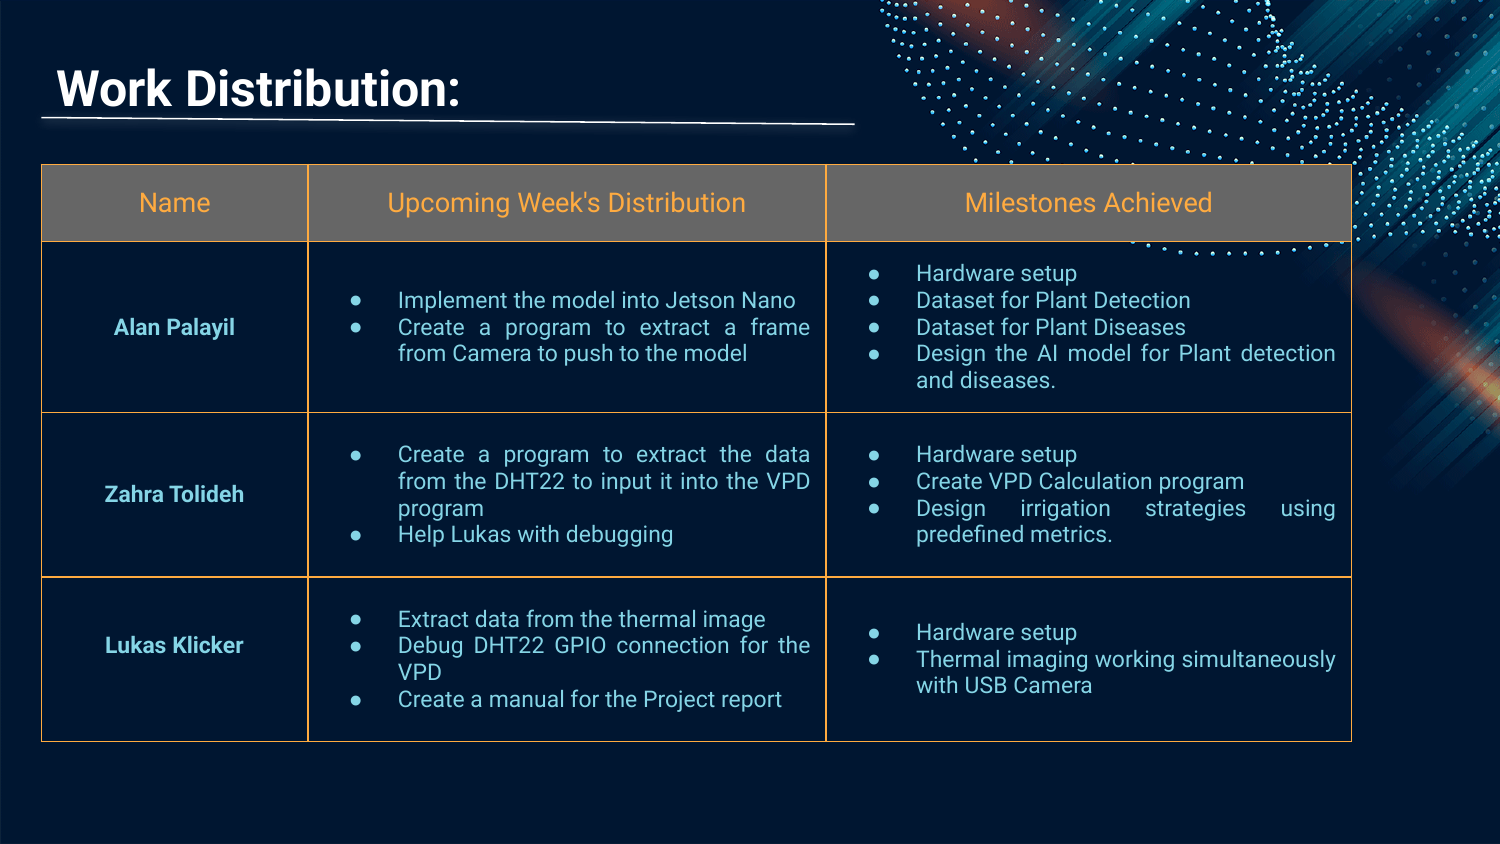

# Work Distribution:
| Name | Upcoming Week's Distribution | Milestones Achieved |
| --- | --- | --- |
| Alan Palayil | Implement the model into Jetson Nano Create a program to extract a frame from Camera to push to the model | Hardware setup Dataset for Plant Detection Dataset for Plant Diseases Design the AI model for Plant detection and diseases. |
| Zahra Tolideh | Create a program to extract the data from the DHT22 to input it into the VPD program Help Lukas with debugging | Hardware setup Create VPD Calculation program Design irrigation strategies using predefined metrics. |
| Lukas Klicker | Extract data from the thermal image Debug DHT22 GPIO connection for the VPD Create a manual for the Project report | Hardware setup Thermal imaging working simultaneously with USB Camera |